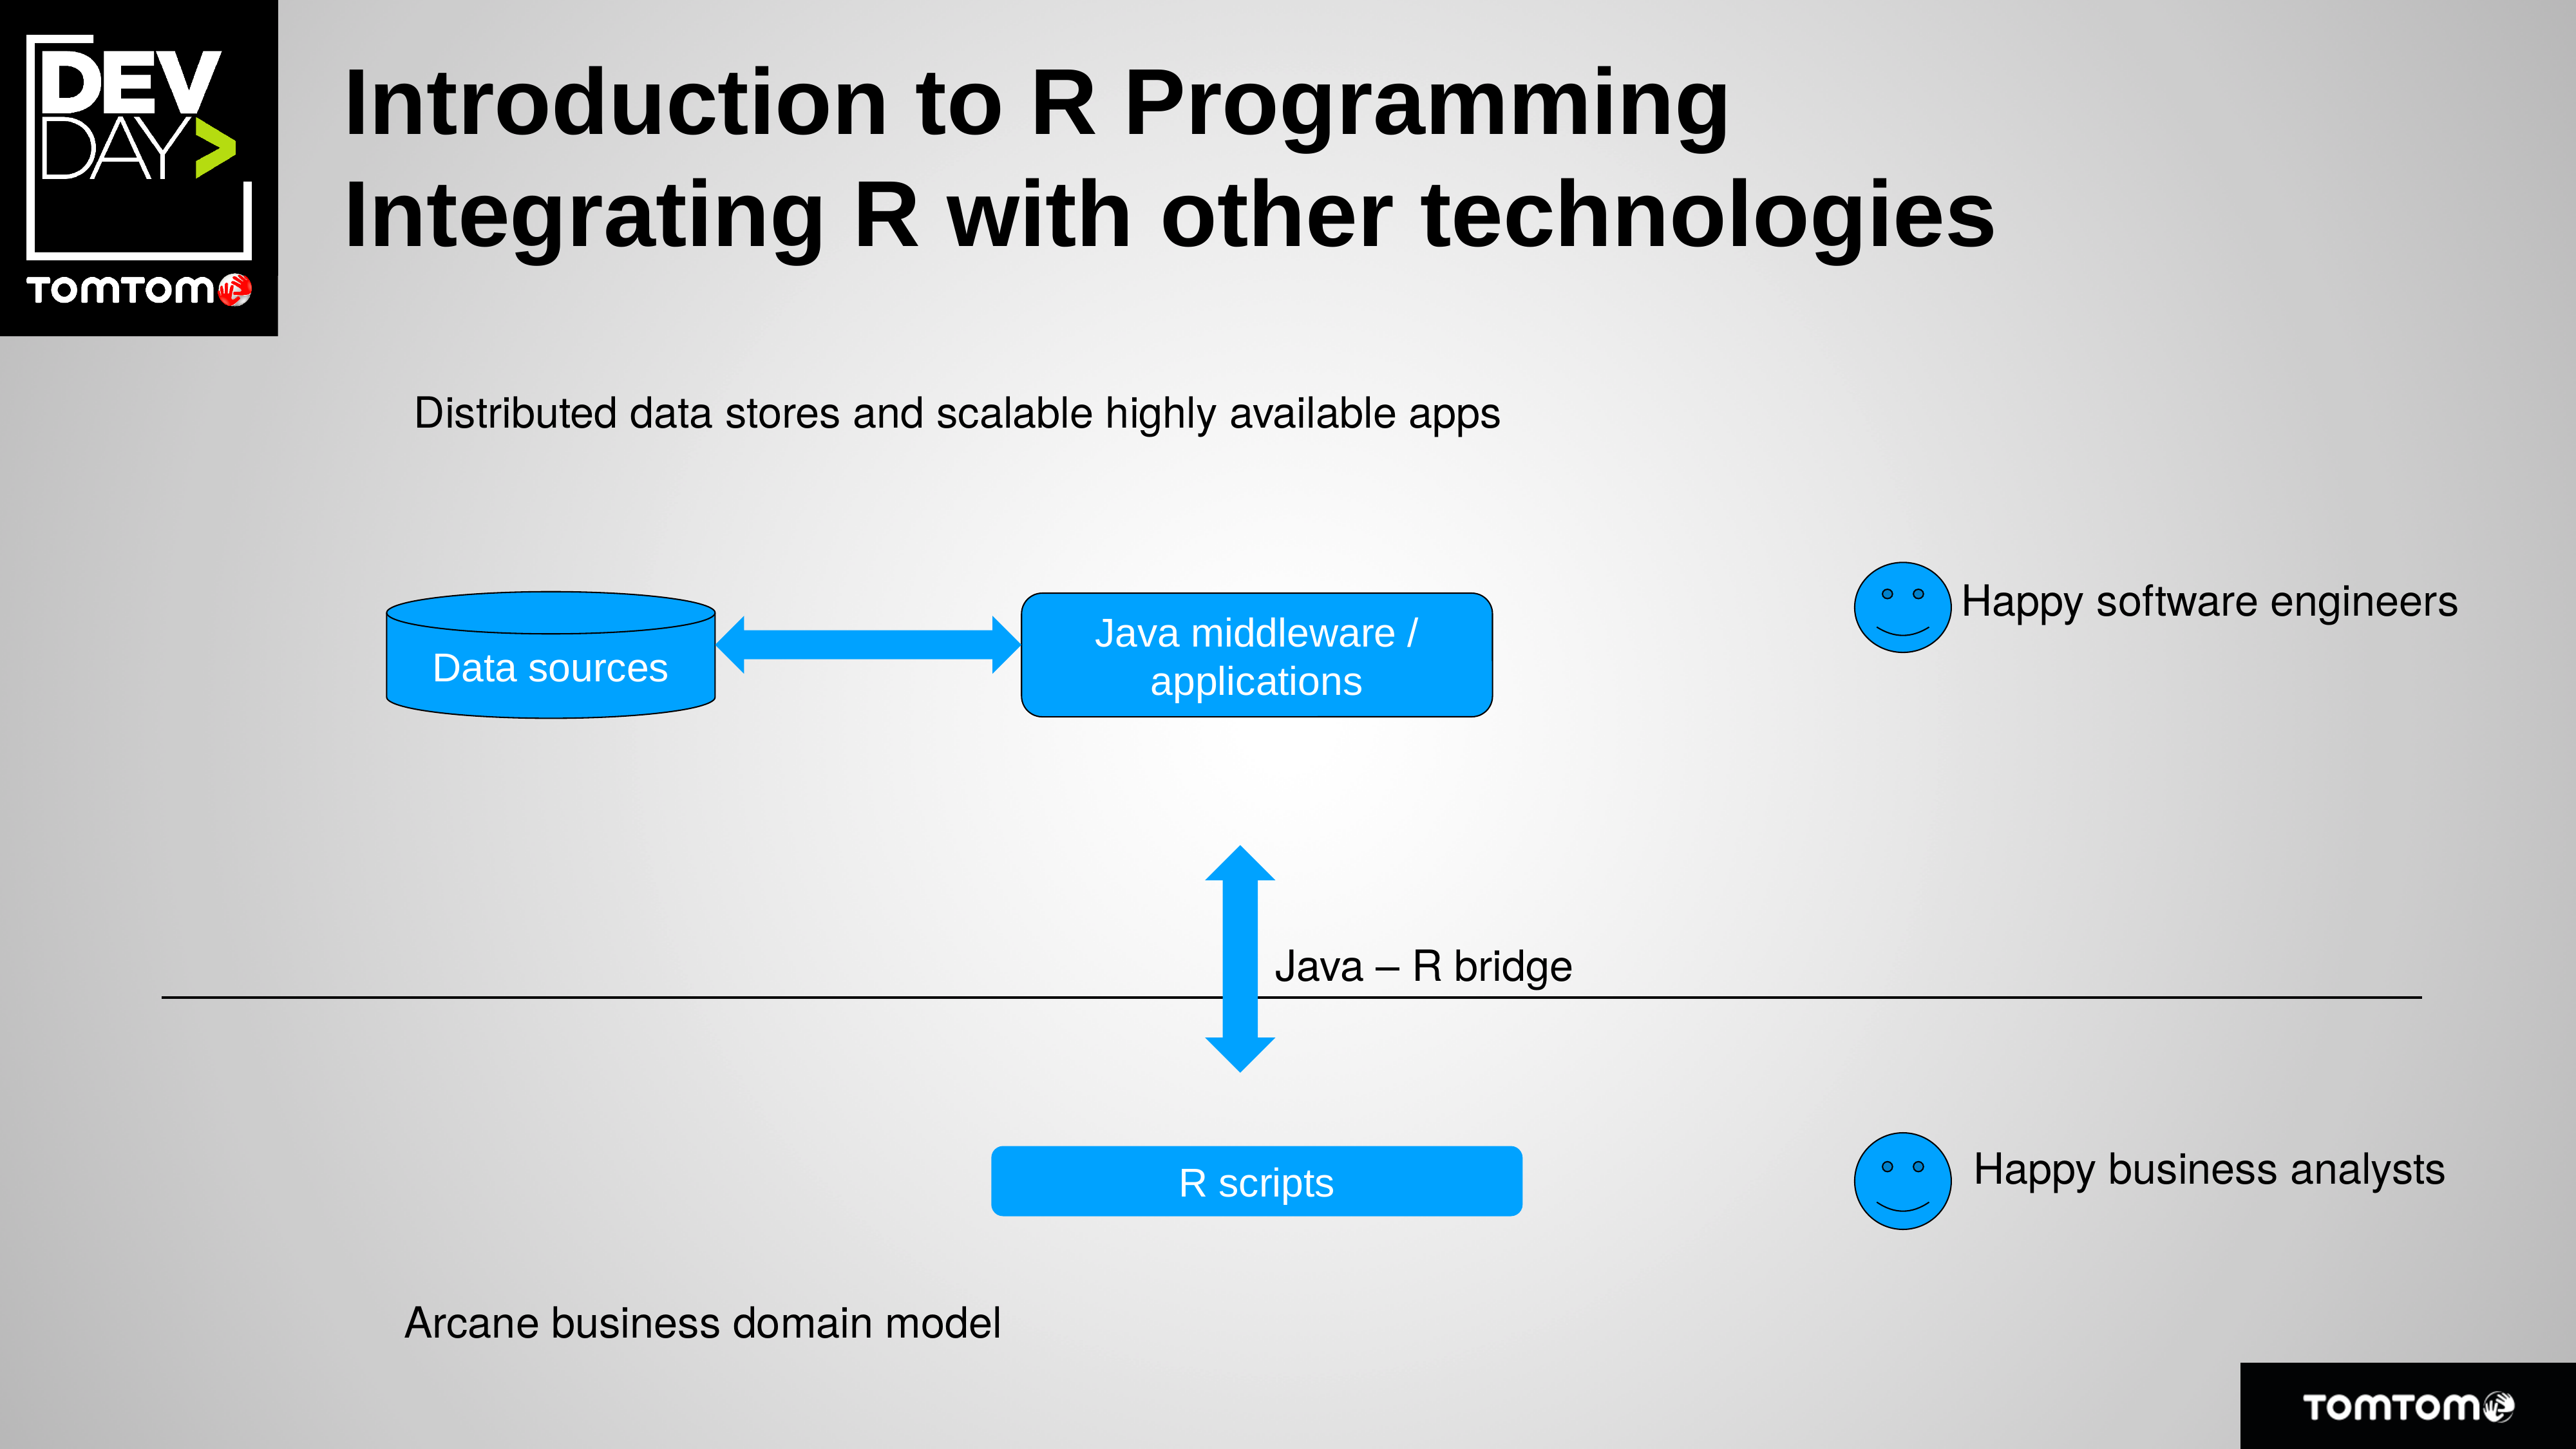

# Introduction to R Programming Integrating R with other technologies
Distributed data stores and scalable highly available apps
Data sources
Java middleware / applications

Happy software engineers

Java – R bridge
R scripts

Happy business analysts
Arcane business domain model